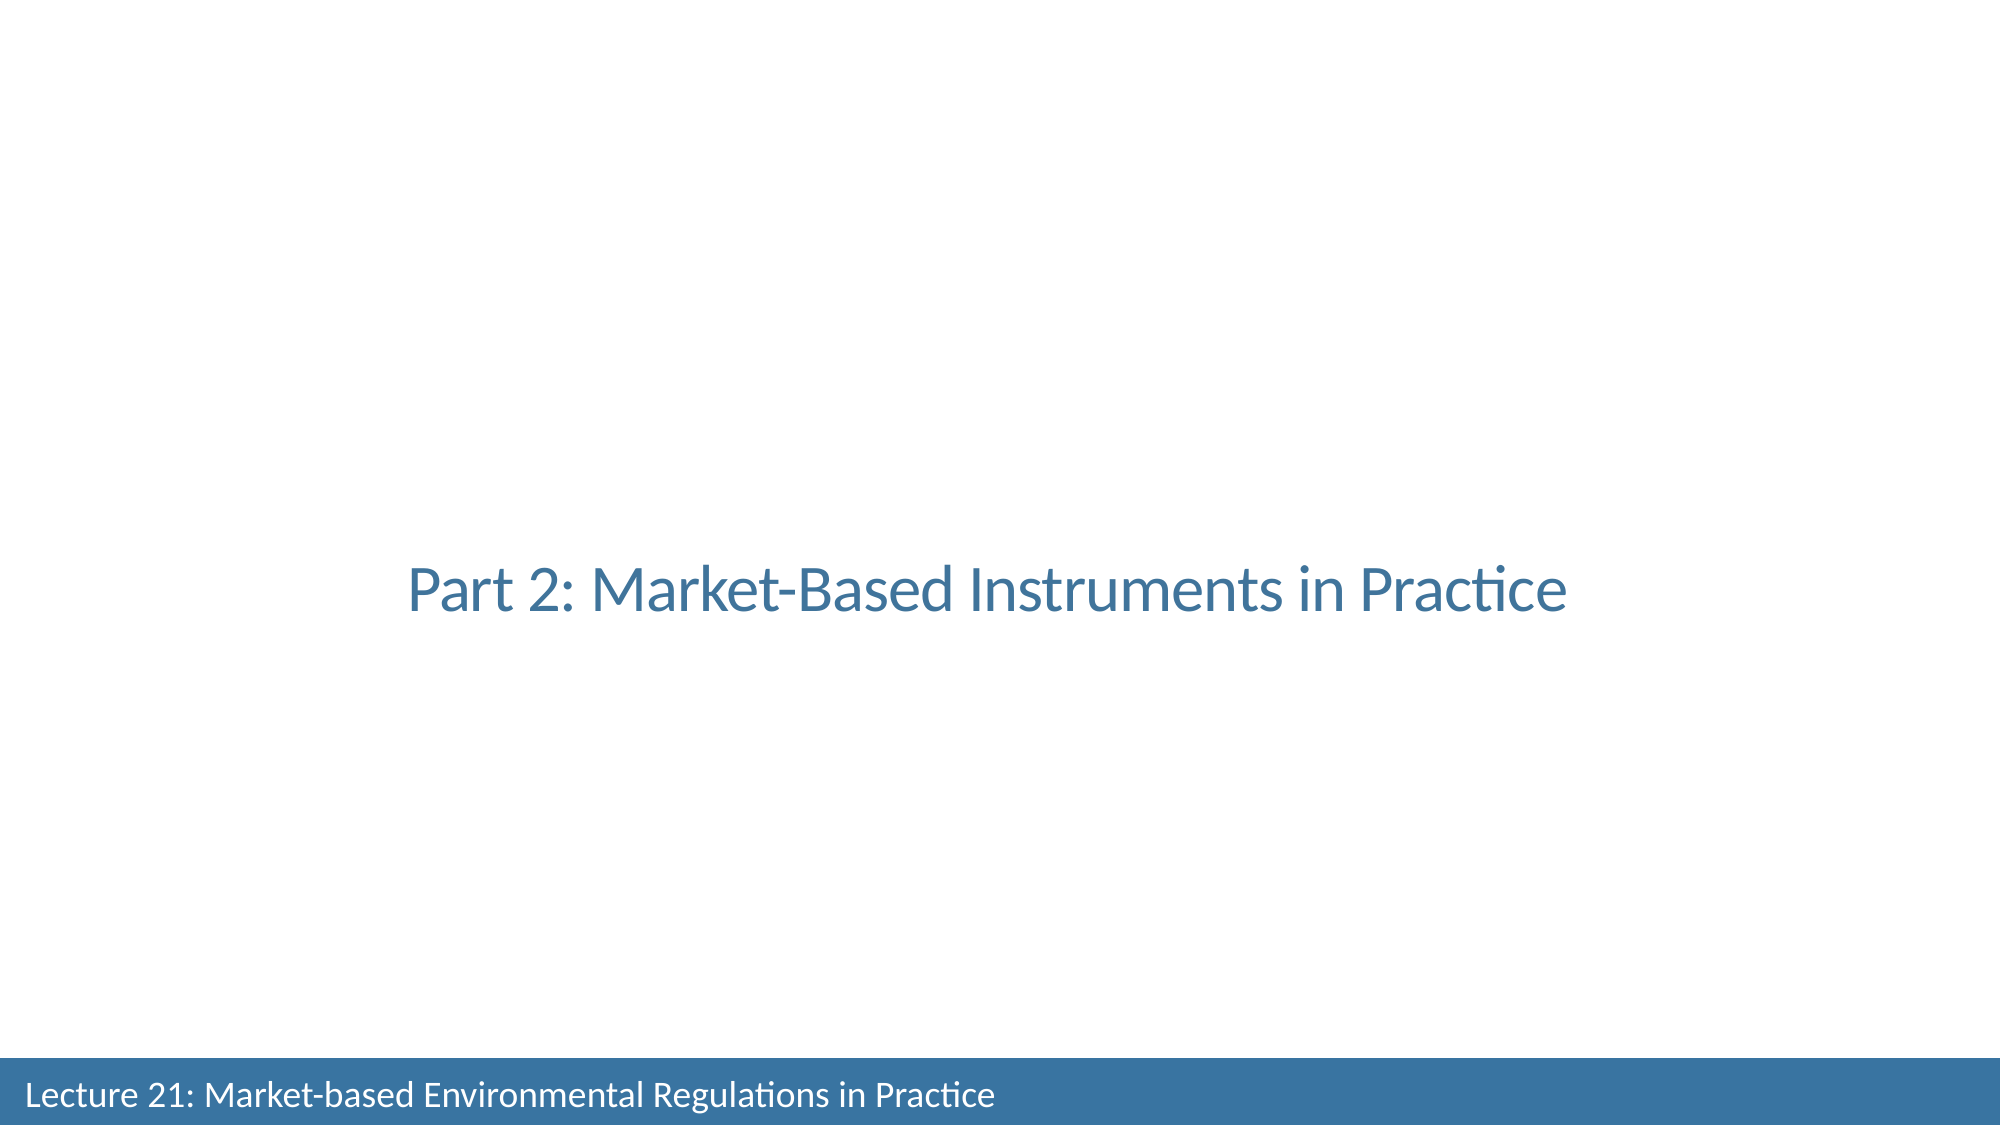

# Part 2: Market-Based Instruments in Practice